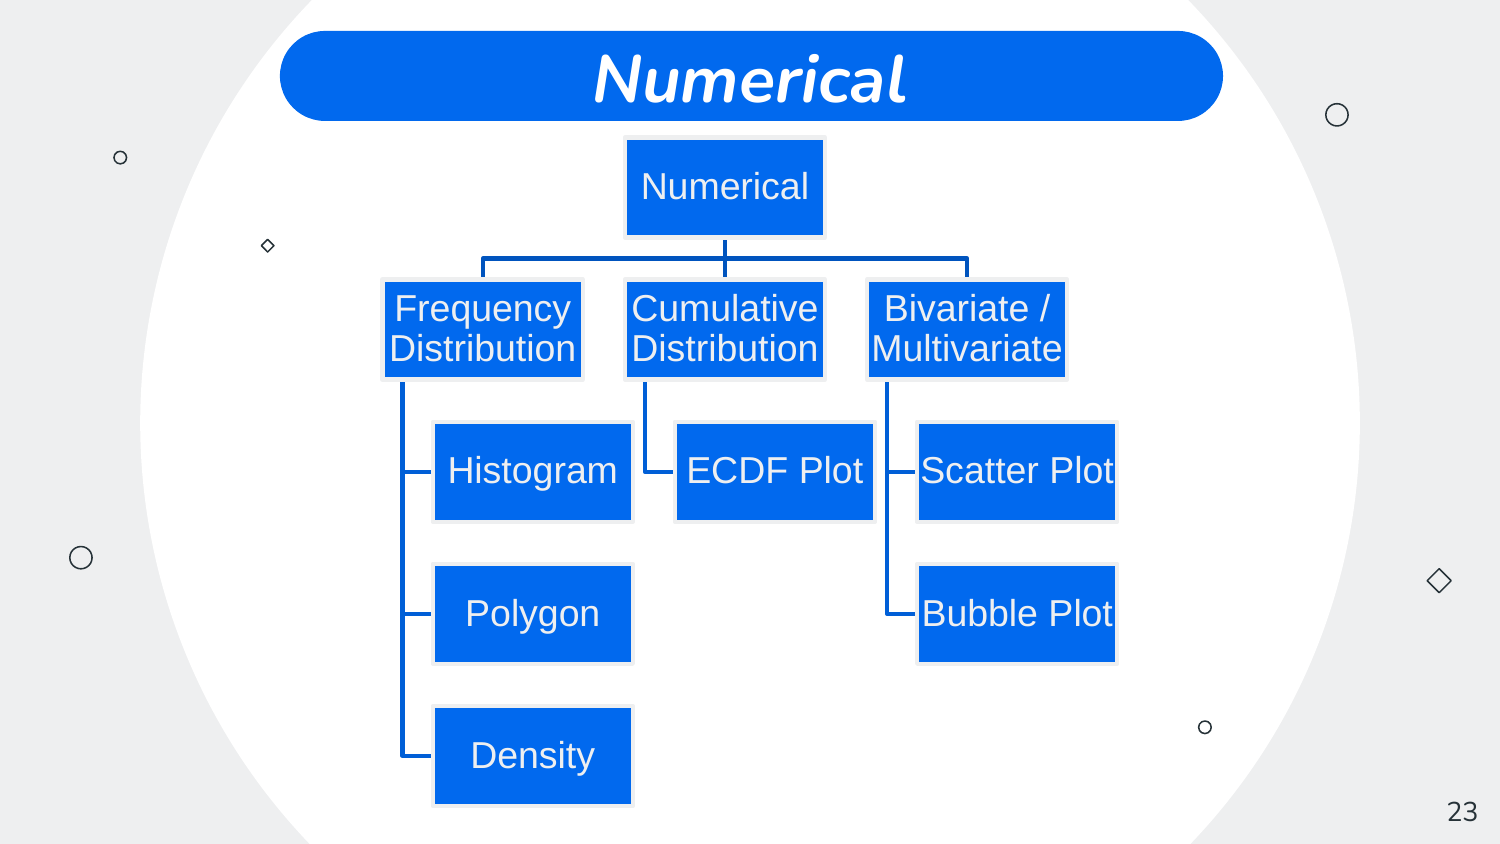

Numerical
Numerical
Frequency Distribution
Histogram
Polygon
Density
Cumulative Distribution
ECDF Plot
Bivariate / Multivariate
Scatter Plot
Bubble Plot
23